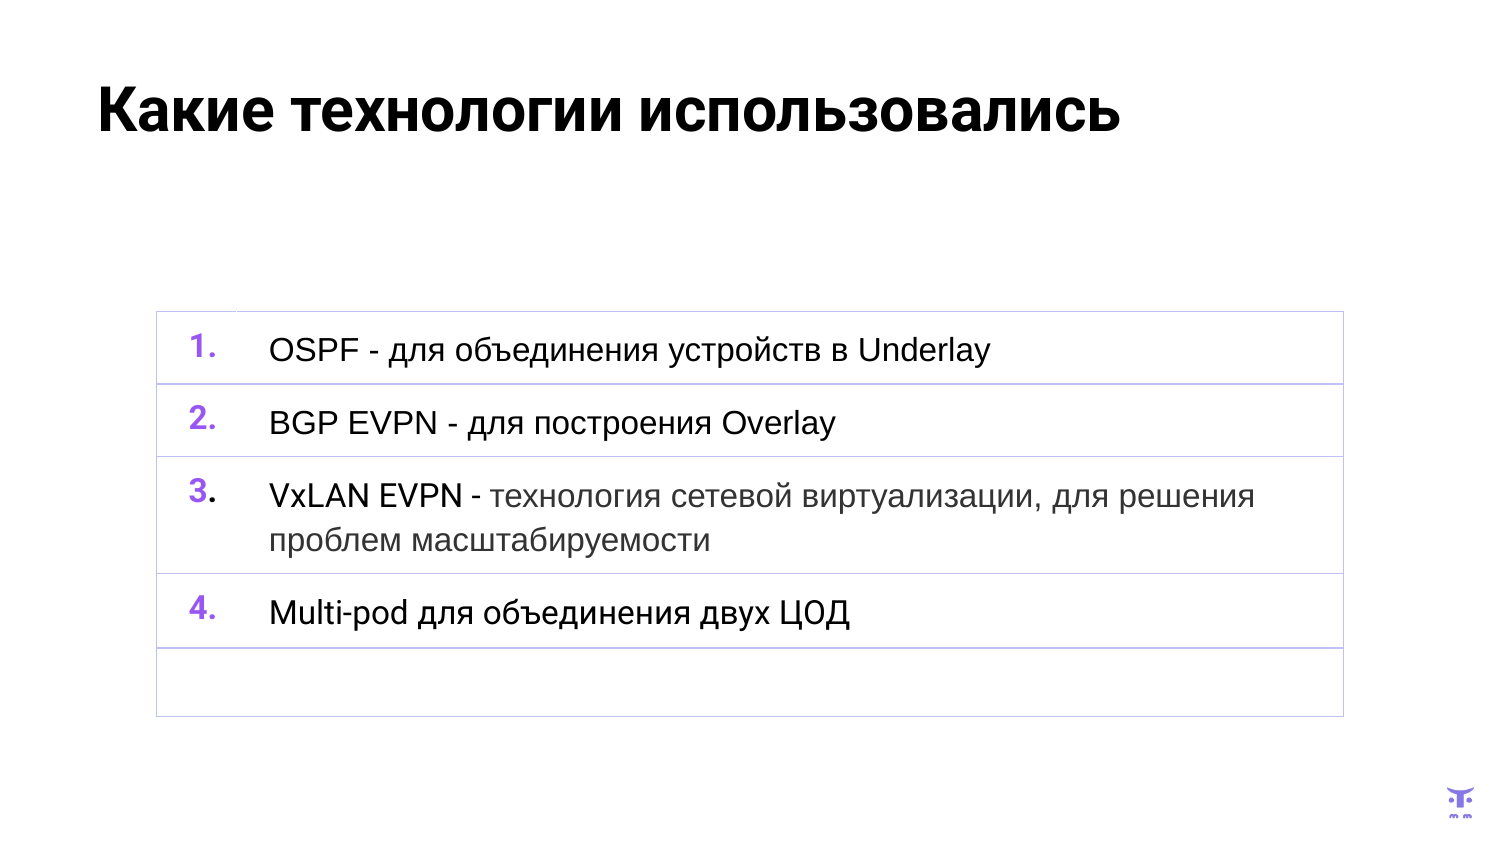

# Какие технологии использовались

| 1. | OSPF - для объединения устройств в Underlay |
| --- | --- |
| 2. | BGP EVPN - для построения Overlay |
| 3. | VxLAN EVPN - технология сетевой виртуализации, для решения проблем масштабируемости |
| 4. | Multi-pod для объединения двух ЦОД |
|  |  |